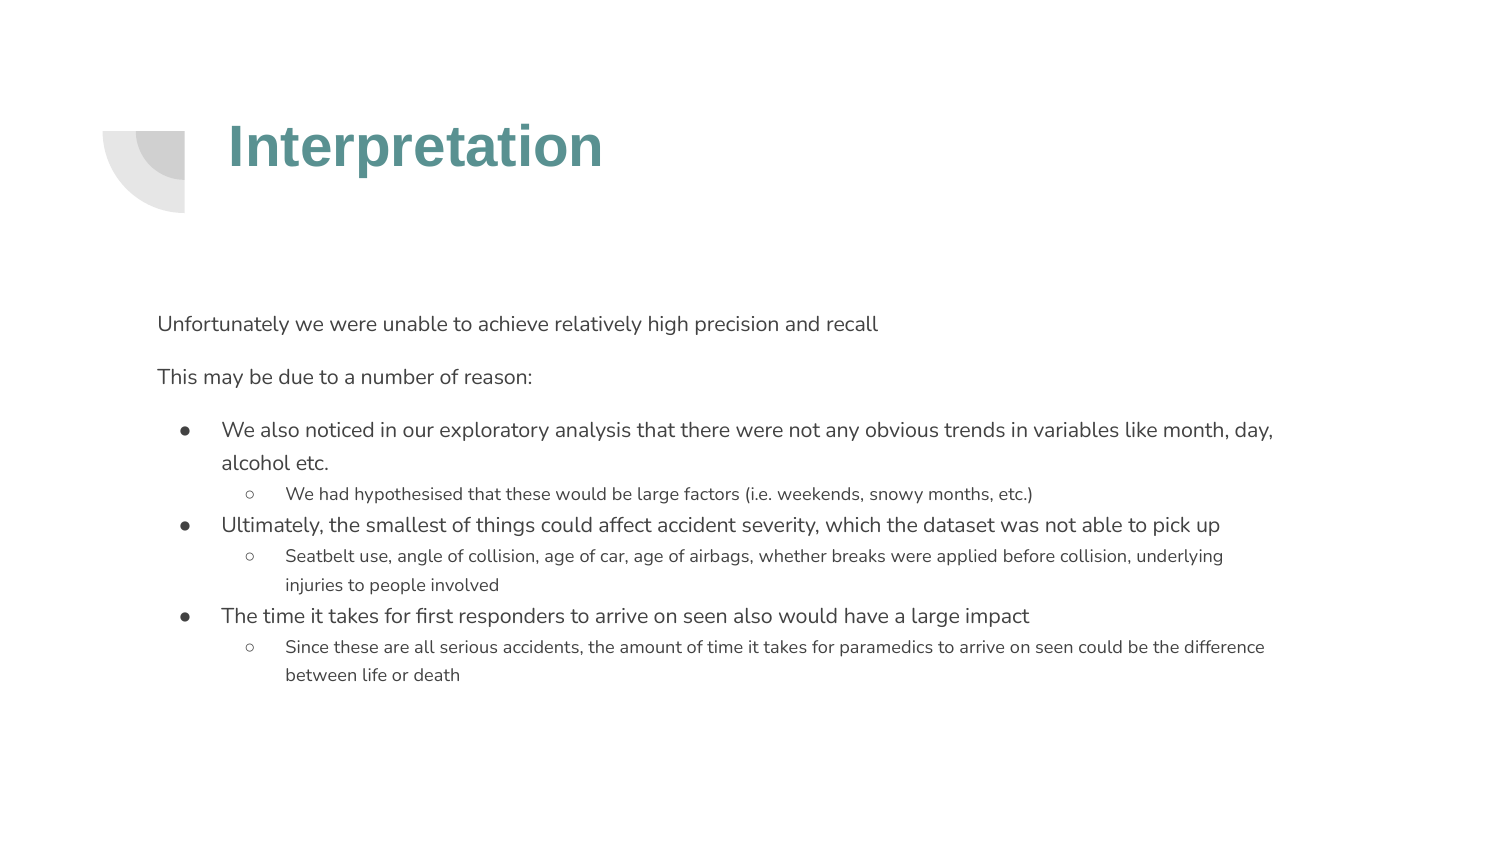

# Interpretation
Unfortunately we were unable to achieve relatively high precision and recall
This may be due to a number of reason:
We also noticed in our exploratory analysis that there were not any obvious trends in variables like month, day, alcohol etc.
We had hypothesised that these would be large factors (i.e. weekends, snowy months, etc.)
Ultimately, the smallest of things could affect accident severity, which the dataset was not able to pick up
Seatbelt use, angle of collision, age of car, age of airbags, whether breaks were applied before collision, underlying injuries to people involved
The time it takes for first responders to arrive on seen also would have a large impact
Since these are all serious accidents, the amount of time it takes for paramedics to arrive on seen could be the difference between life or death